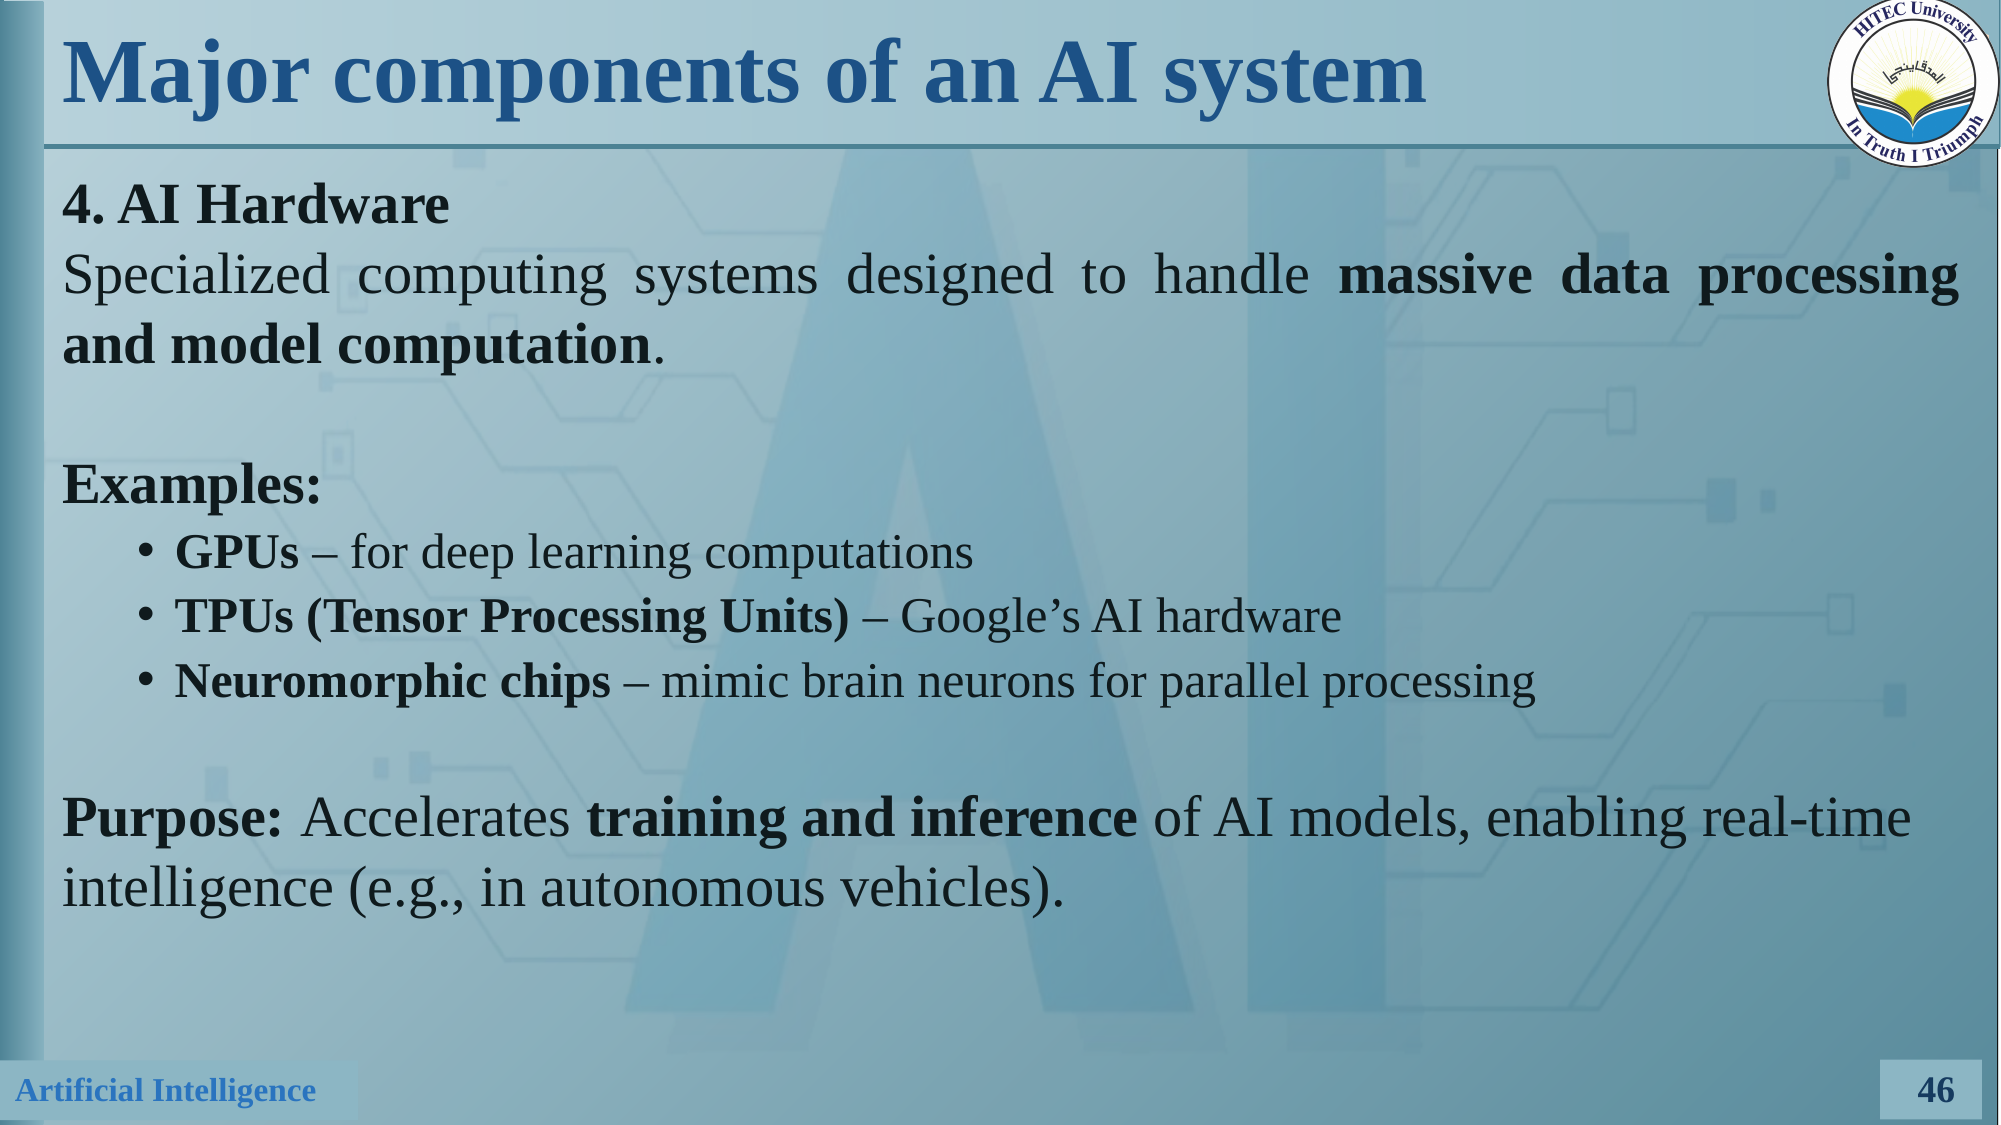

# Major components of an AI system
4. AI Hardware
Specialized computing systems designed to handle massive data processing and model computation.

Examples:
GPUs – for deep learning computations
TPUs (Tensor Processing Units) – Google’s AI hardware
Neuromorphic chips – mimic brain neurons for parallel processing

Purpose: Accelerates training and inference of AI models, enabling real-time intelligence (e.g., in autonomous vehicles).

46